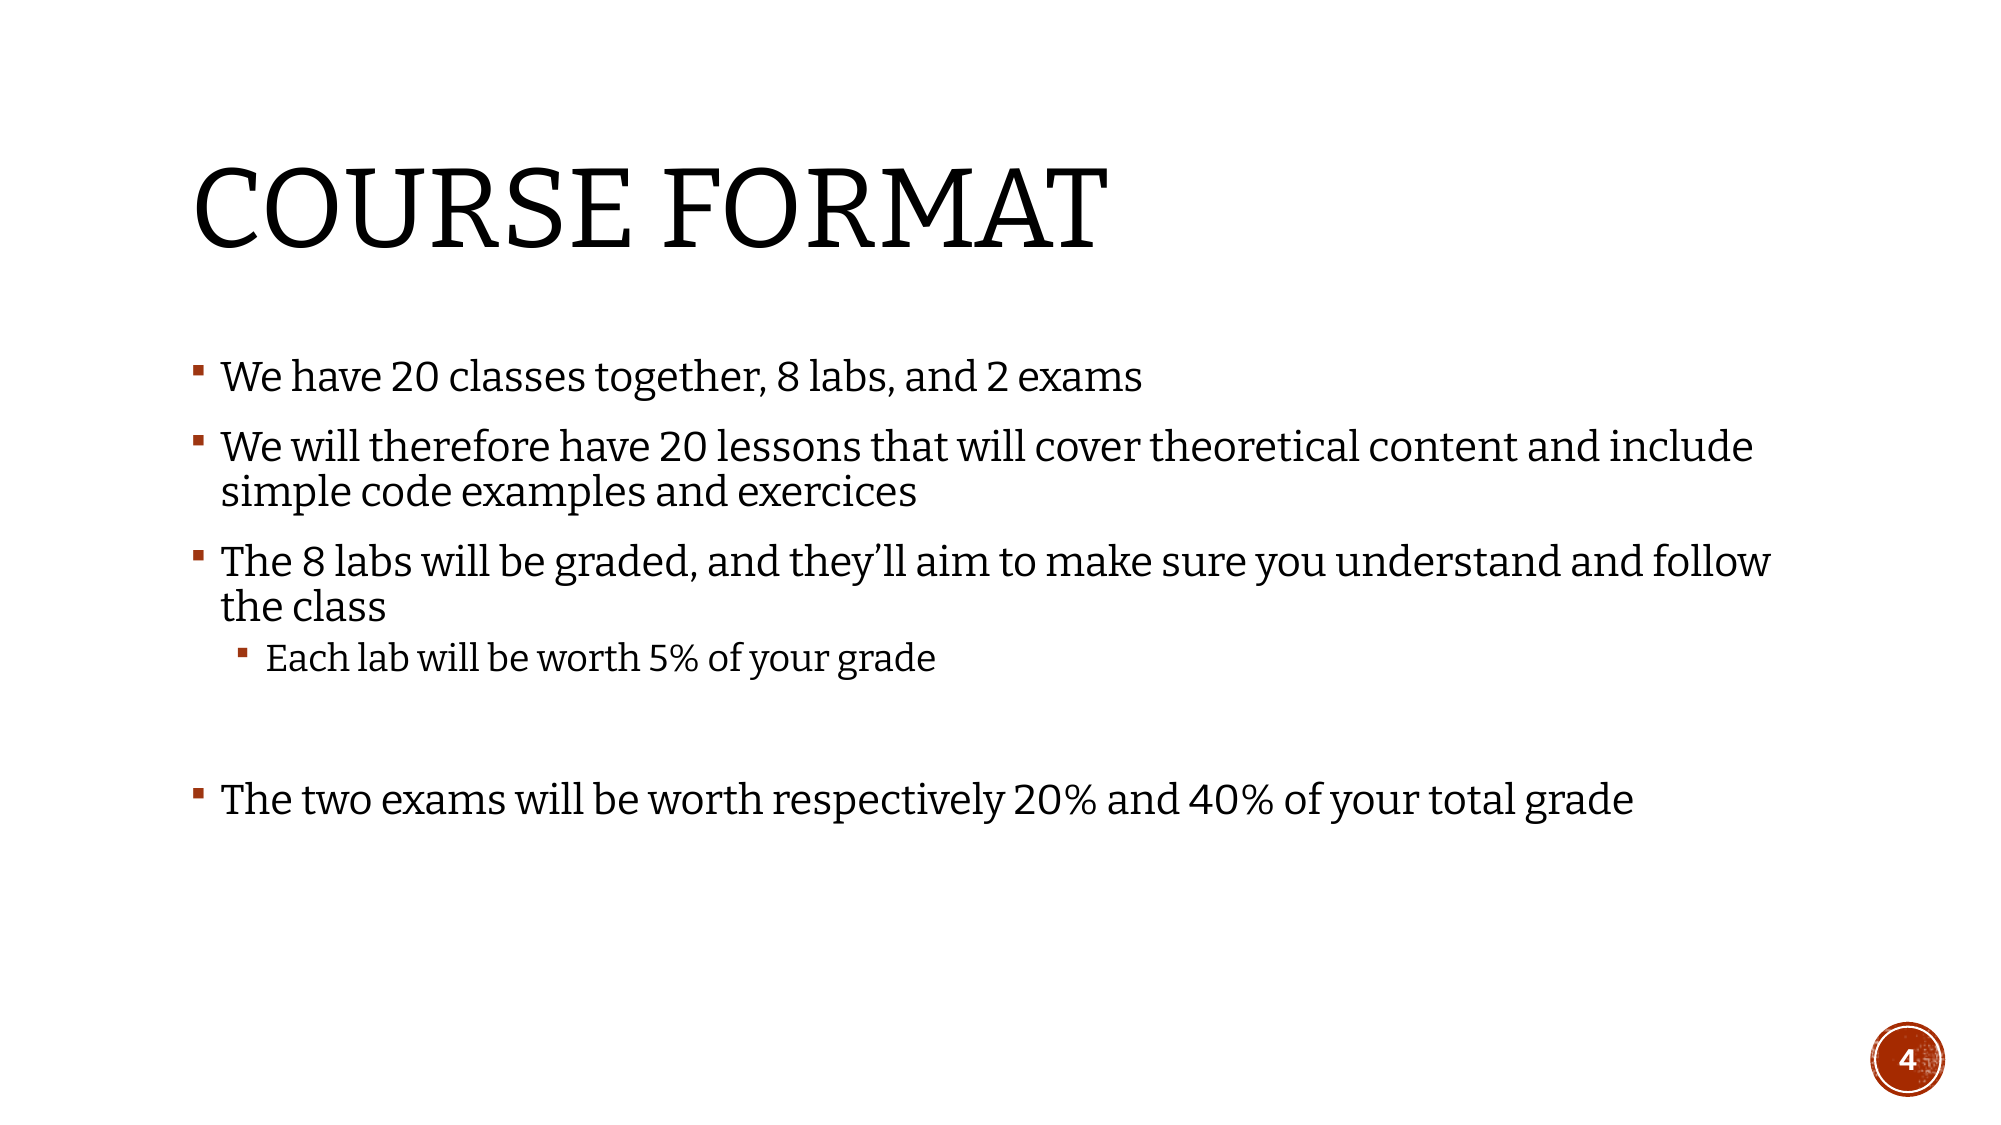

# Course format
We have 20 classes together, 8 labs, and 2 exams
We will therefore have 20 lessons that will cover theoretical content and include simple code examples and exercices
The 8 labs will be graded, and they’ll aim to make sure you understand and follow the class
Each lab will be worth 5% of your grade

The two exams will be worth respectively 20% and 40% of your total grade

4